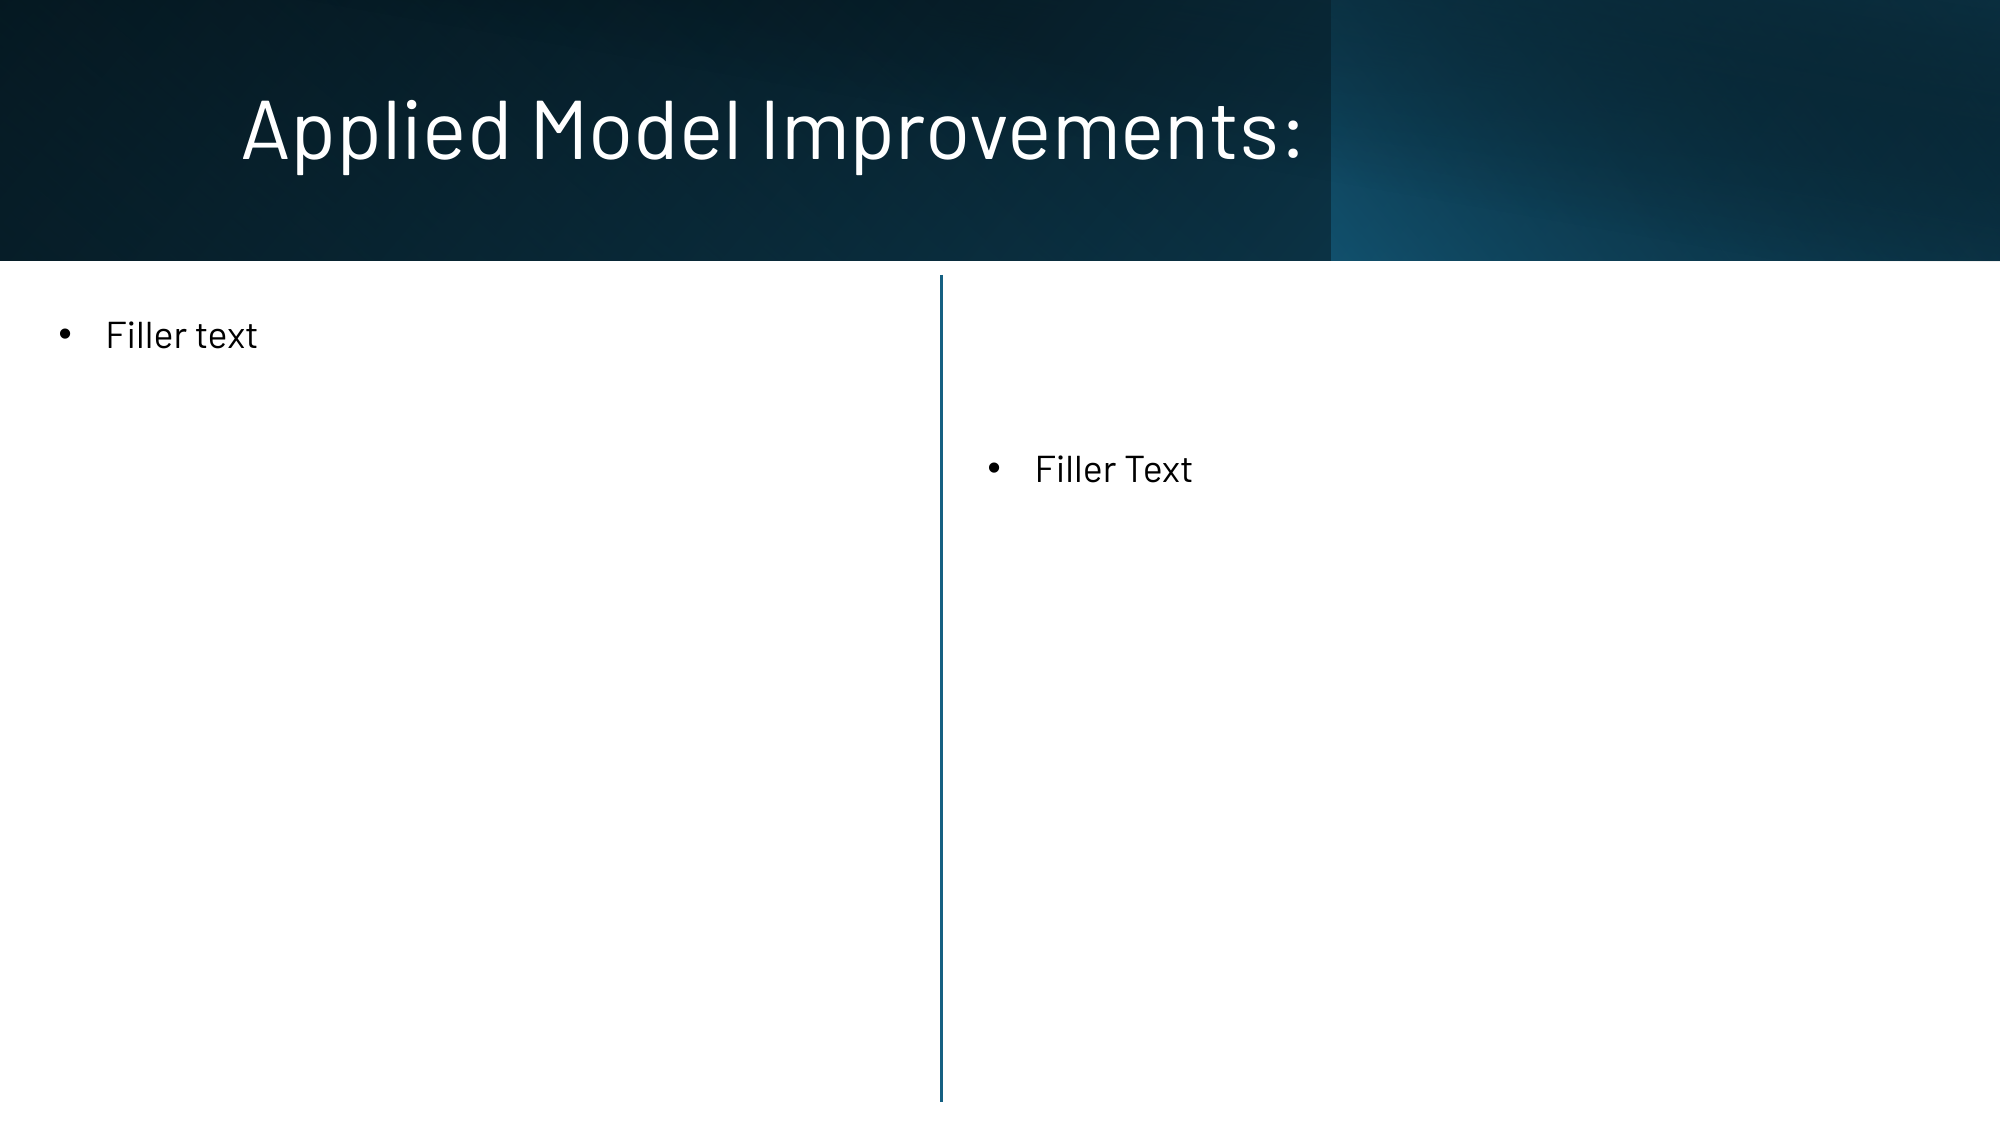

# Applied Model Improvements:
Filler text
Filler Text